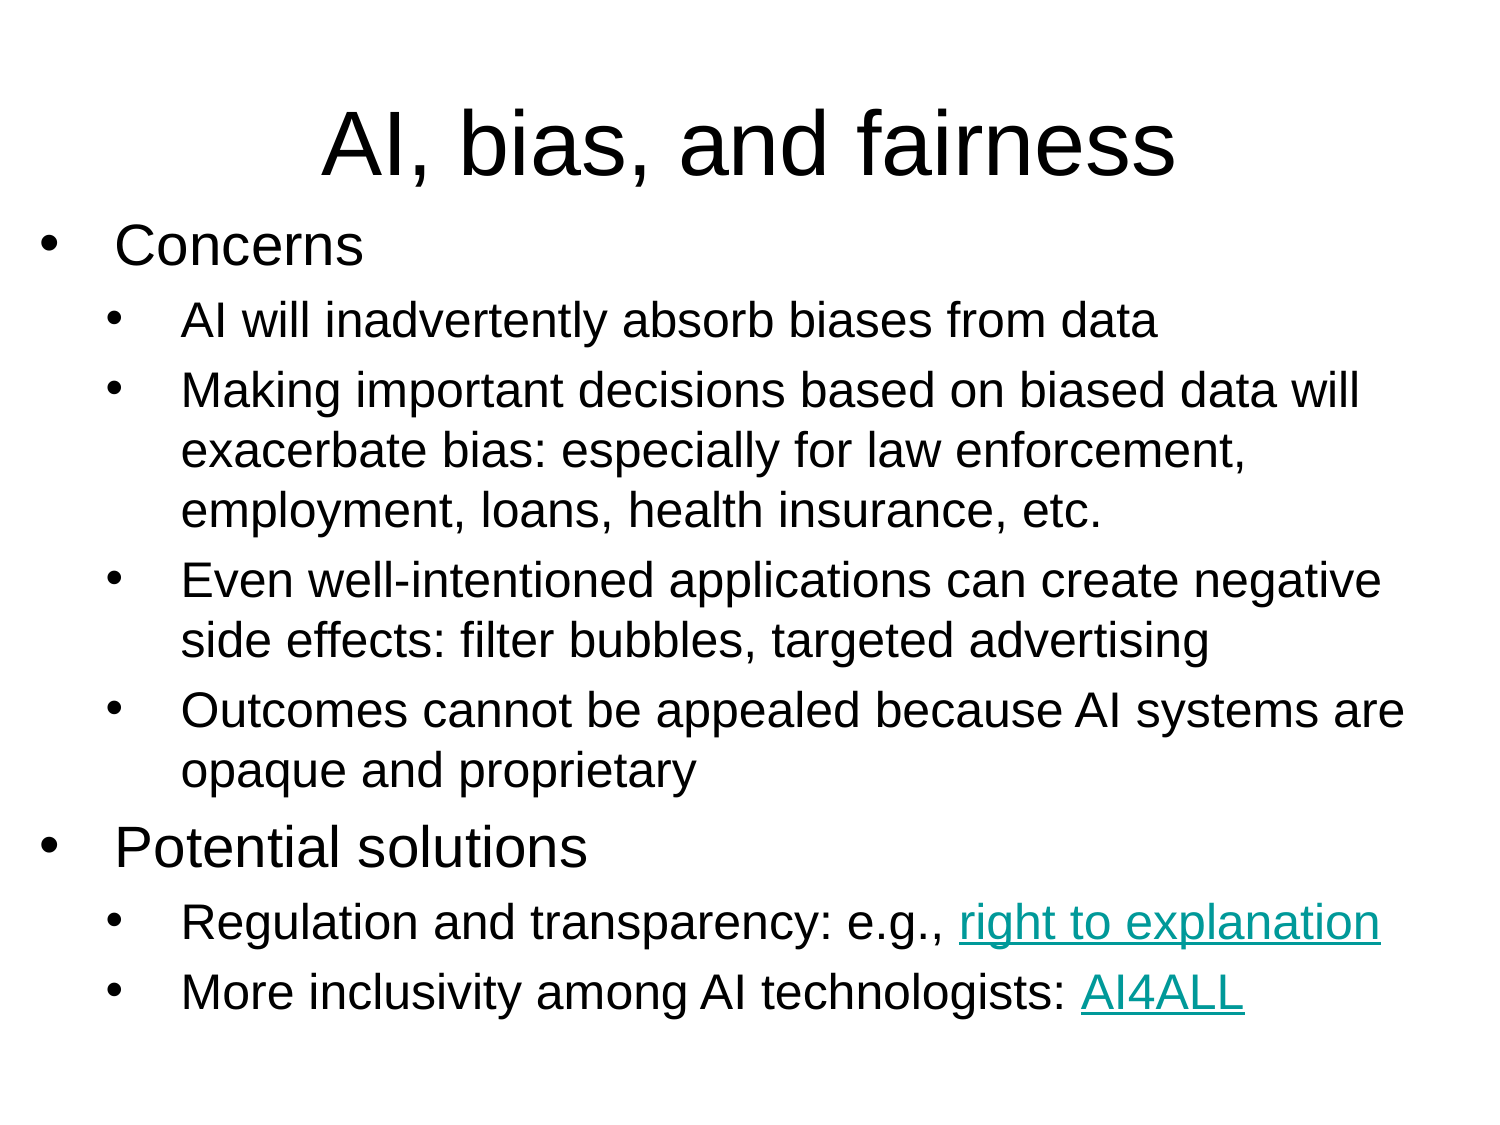

# AI, bias, and fairness
Concerns
AI will inadvertently absorb biases from data
Making important decisions based on biased data will exacerbate bias: especially for law enforcement, employment, loans, health insurance, etc.
Even well-intentioned applications can create negative side effects: filter bubbles, targeted advertising
Outcomes cannot be appealed because AI systems are opaque and proprietary
Potential solutions
Regulation and transparency: e.g., right to explanation
More inclusivity among AI technologists: AI4ALL